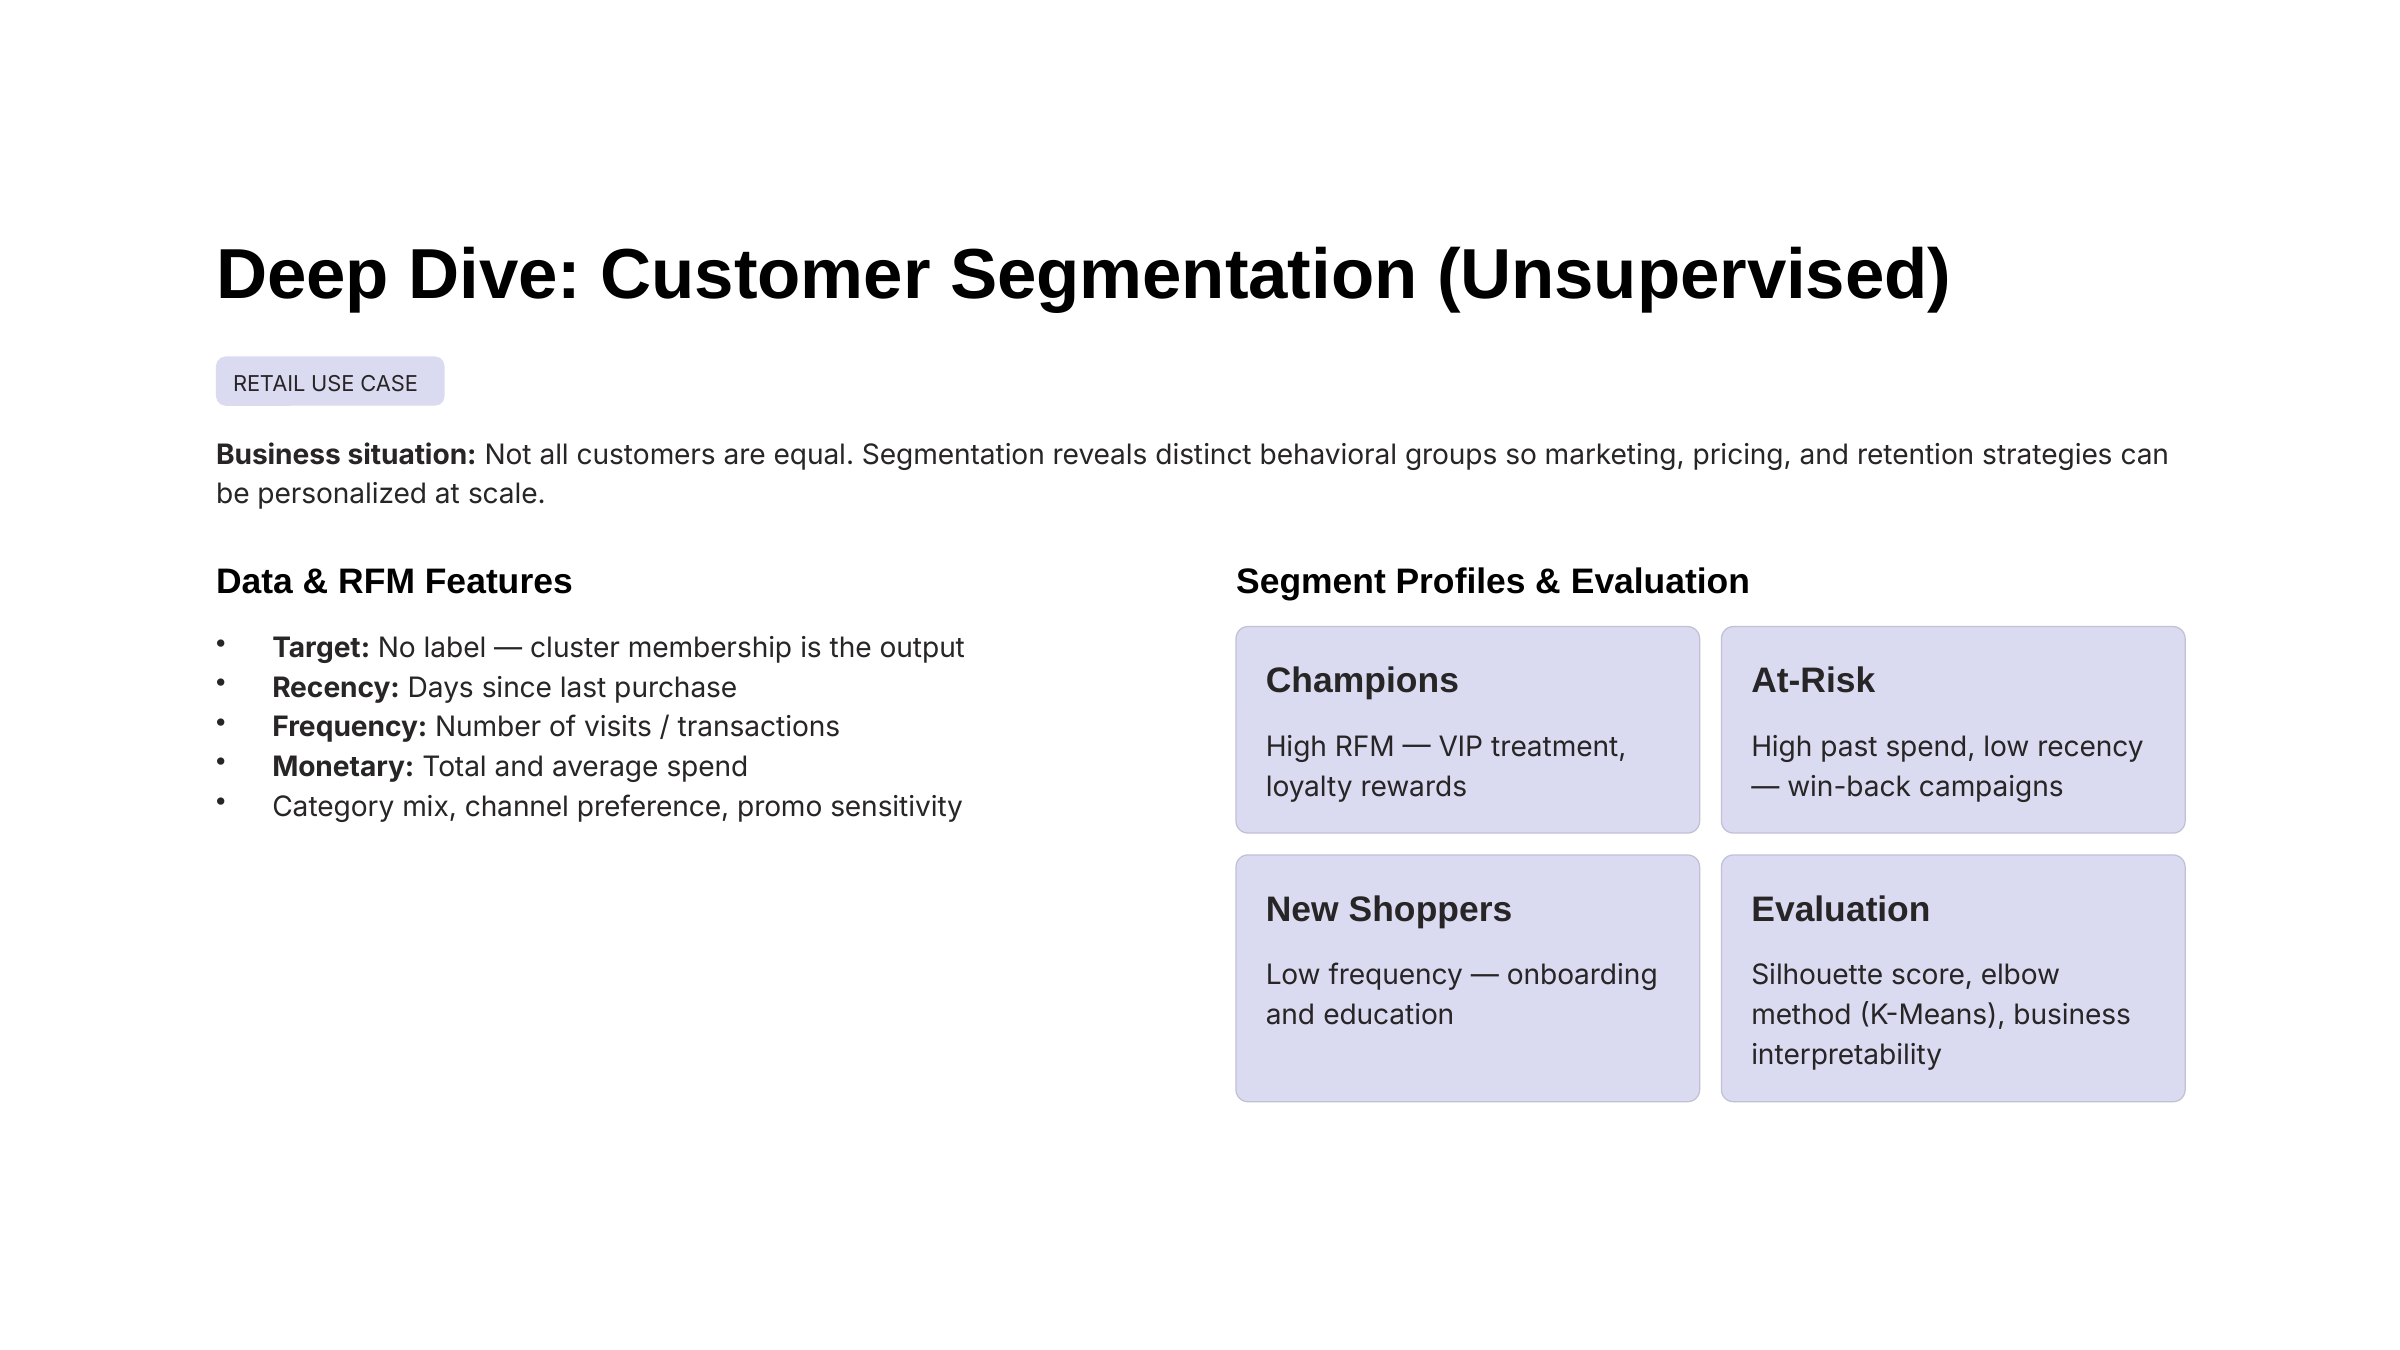

Deep Dive: Customer Segmentation (Unsupervised)

RETAIL USE CASE
Business situation: Not all customers are equal. Segmentation reveals distinct behavioral groups so marketing, pricing, and retention strategies can be personalized at scale.
Data & RFM Features
Segment Profiles & Evaluation
Target: No label — cluster membership is the output
Recency: Days since last purchase
Frequency: Number of visits / transactions
Monetary: Total and average spend
Category mix, channel preference, promo sensitivity

Champions
At-Risk
High RFM — VIP treatment, loyalty rewards
High past spend, low recency — win-back campaigns

New Shoppers
Evaluation
Low frequency — onboarding and education
Silhouette score, elbow method (K-Means), business interpretability